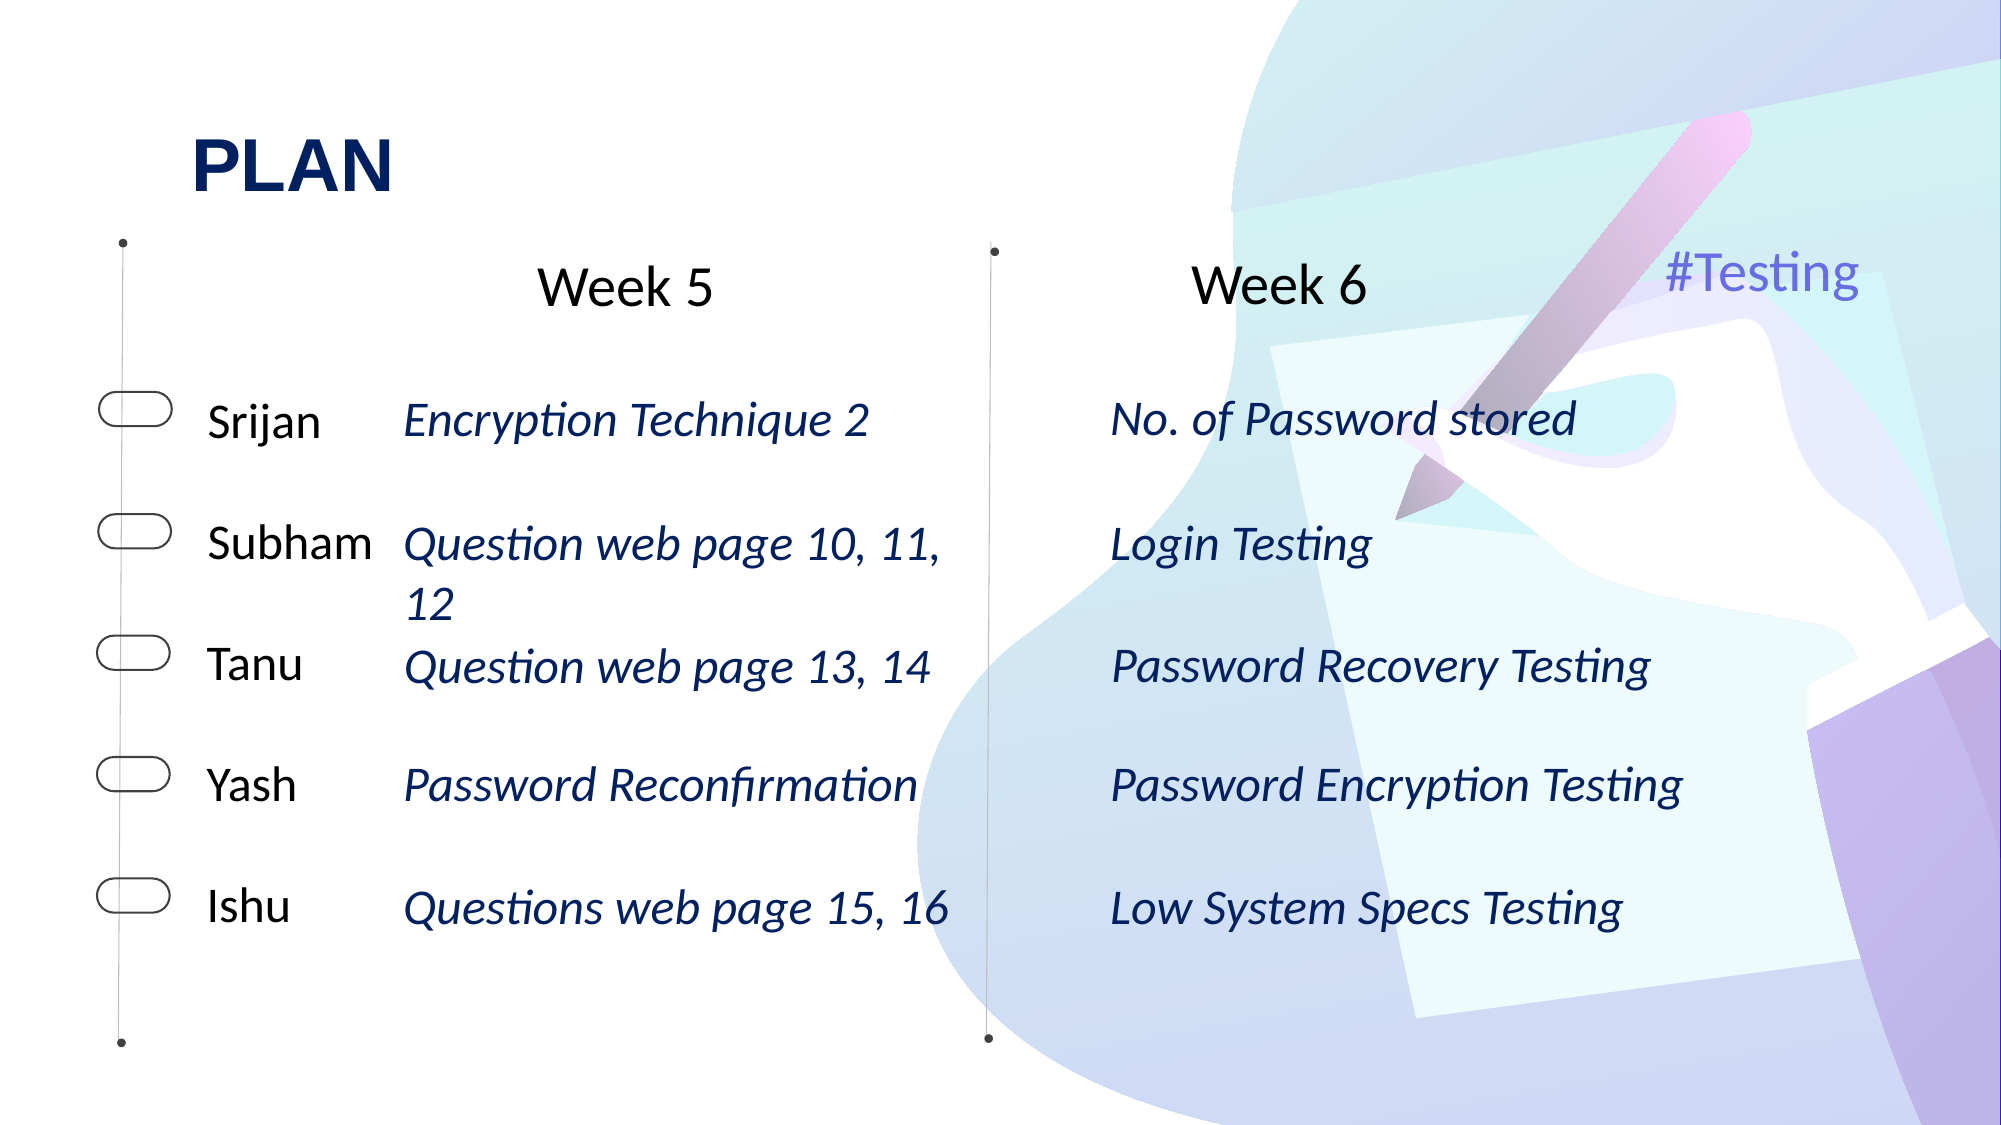

PLAN
#Testing

Week 6
Week 5

Srijan
Encryption Technique 2

Subham
Question web page 10, 11, 12

Tanu
Question web page 13, 14

Yash
Password Reconfirmation

Ishu
Questions web page 15, 16

No. of Password stored
Login Testing
Password Recovery Testing
Password Encryption Testing
Low System Specs Testing